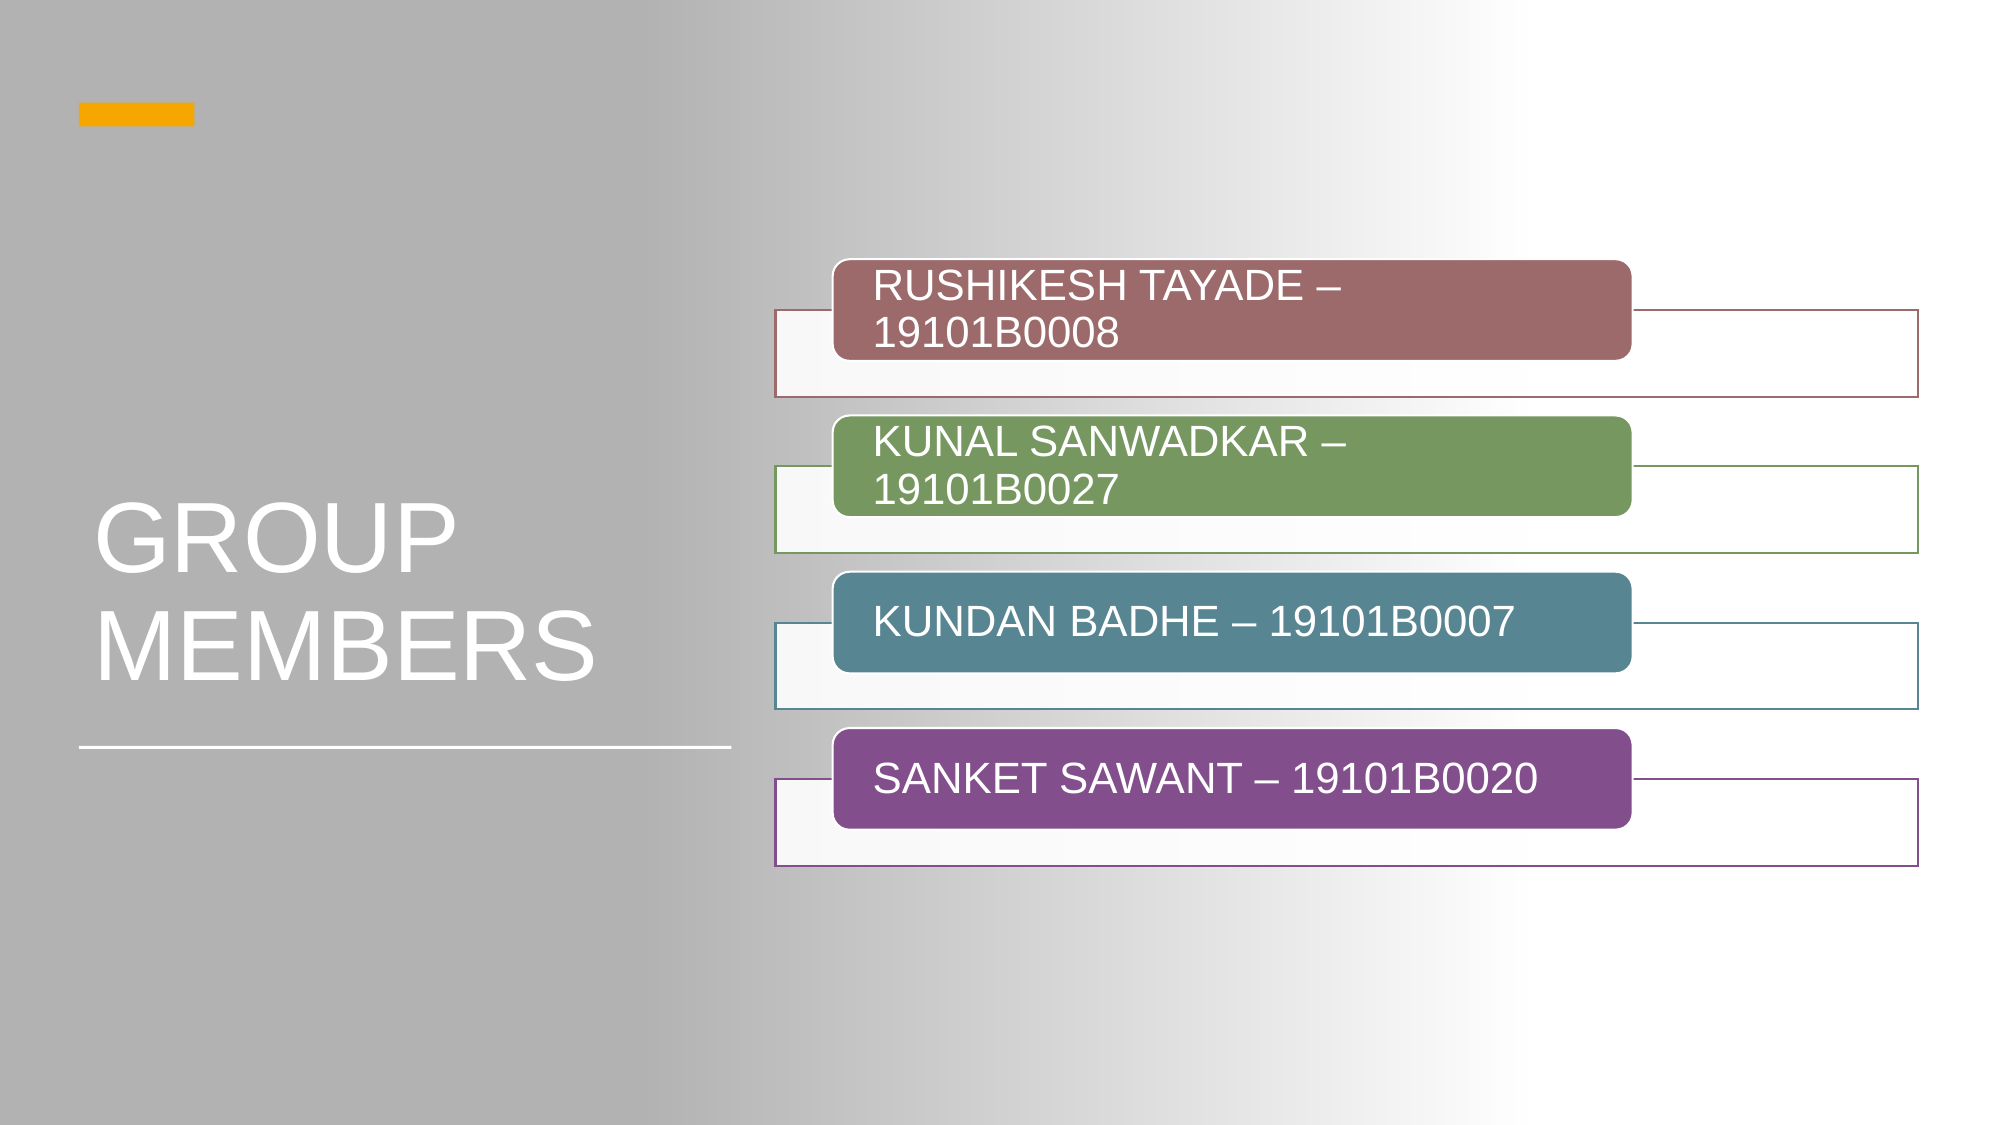

RUSHIKESH TAYADE – 19101B0008
KUNAL SANWADKAR – 19101B0027
KUNDAN BADHE – 19101B0007
SANKET SAWANT – 19101B0020
# GROUP MEMBERS